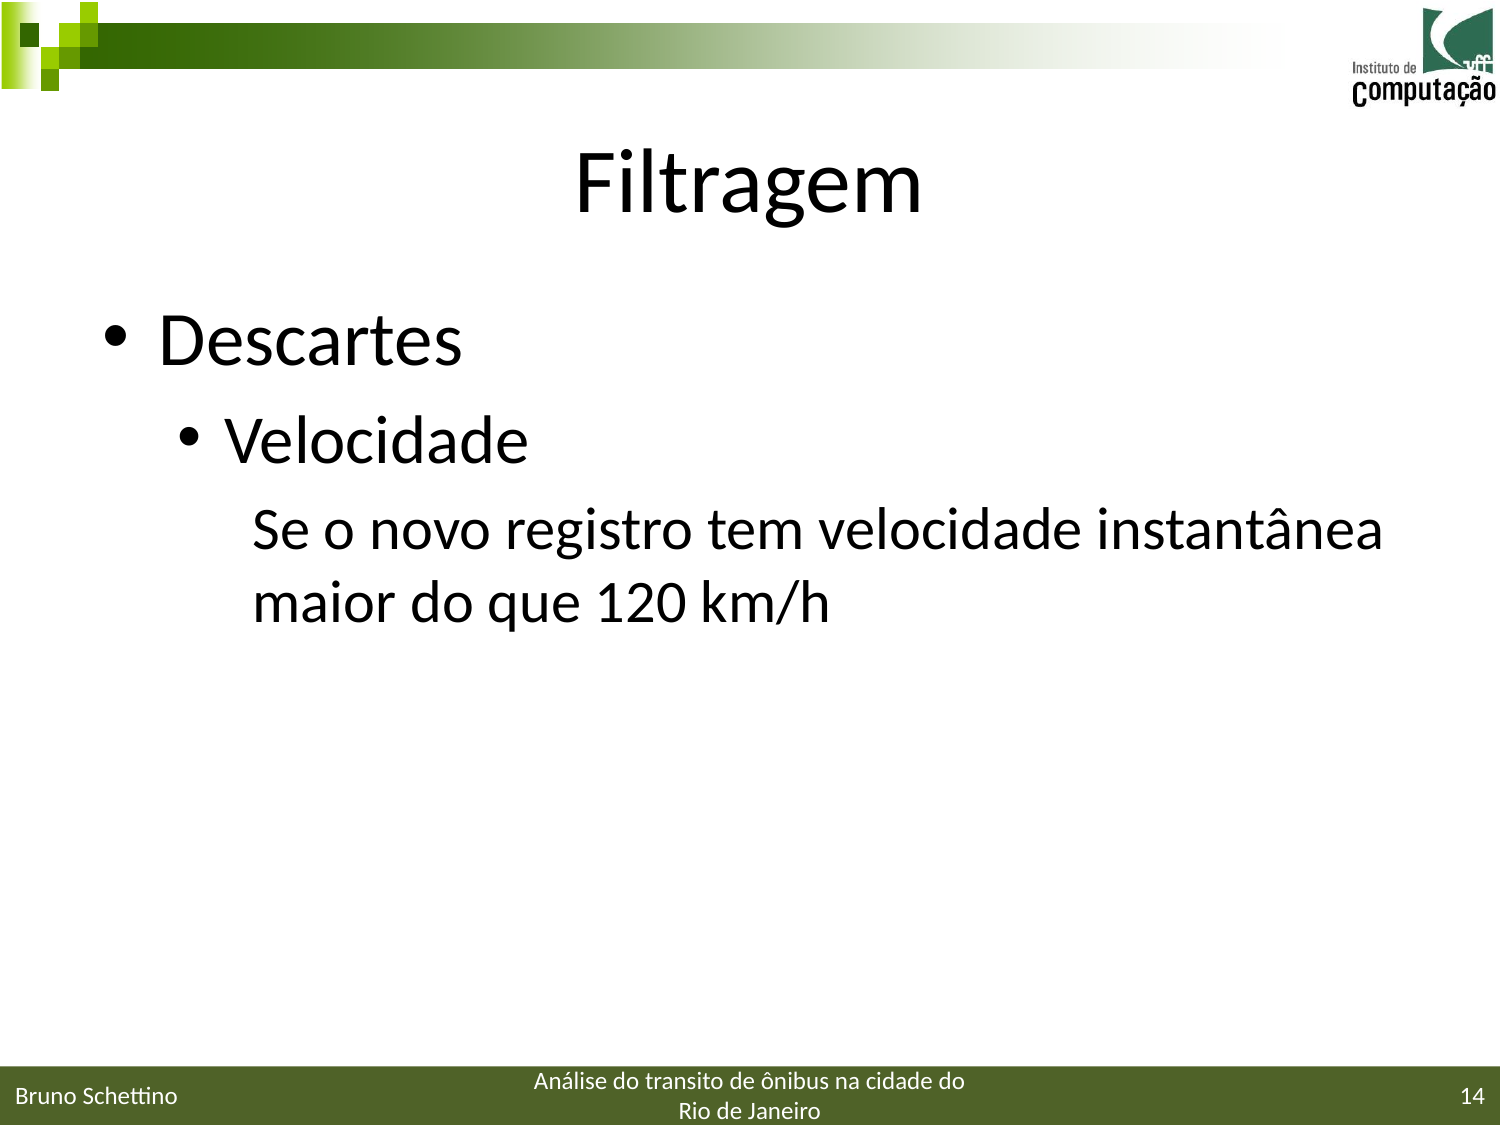

# Filtragem
Descartes
Velocidade
Se o novo registro tem velocidade instantânea maior do que 120 km/h
Bruno Schettino
Análise do transito de ônibus na cidade do Rio de Janeiro
14